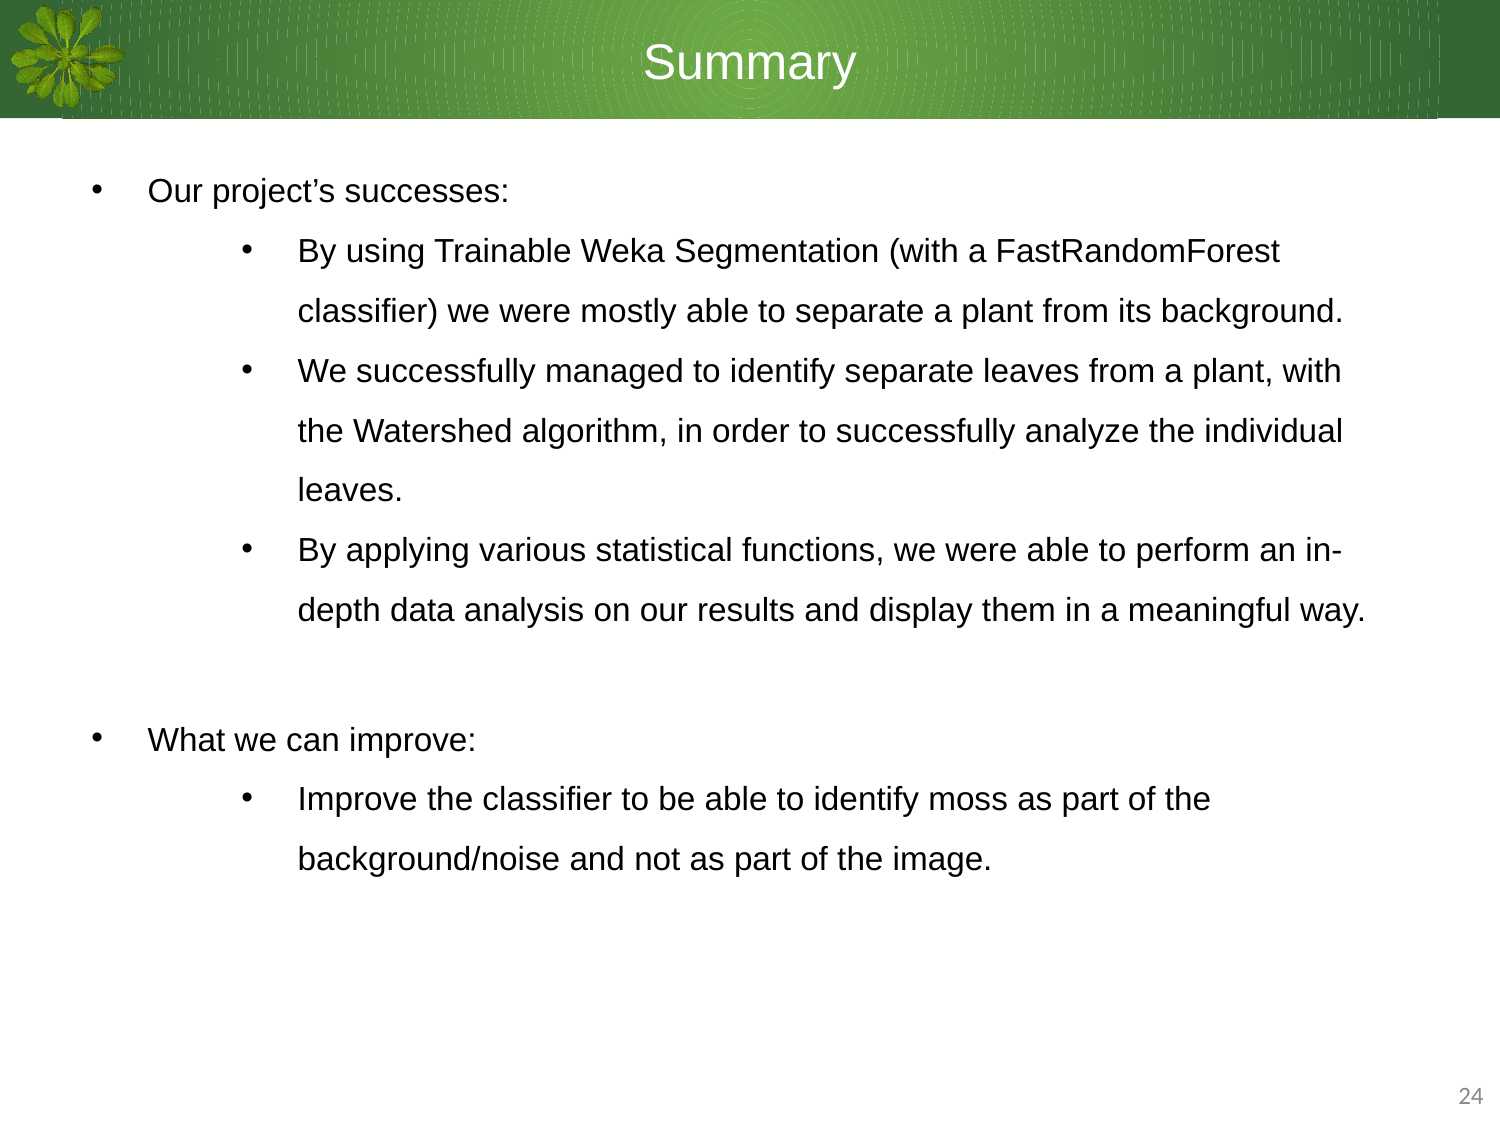

# Summary
Our project’s successes:
By using Trainable Weka Segmentation (with a FastRandomForest classifier) we were mostly able to separate a plant from its background.
We successfully managed to identify separate leaves from a plant, with the Watershed algorithm, in order to successfully analyze the individual leaves.
By applying various statistical functions, we were able to perform an in-depth data analysis on our results and display them in a meaningful way.

What we can improve:
Improve the classifier to be able to identify moss as part of the background/noise and not as part of the image.

24